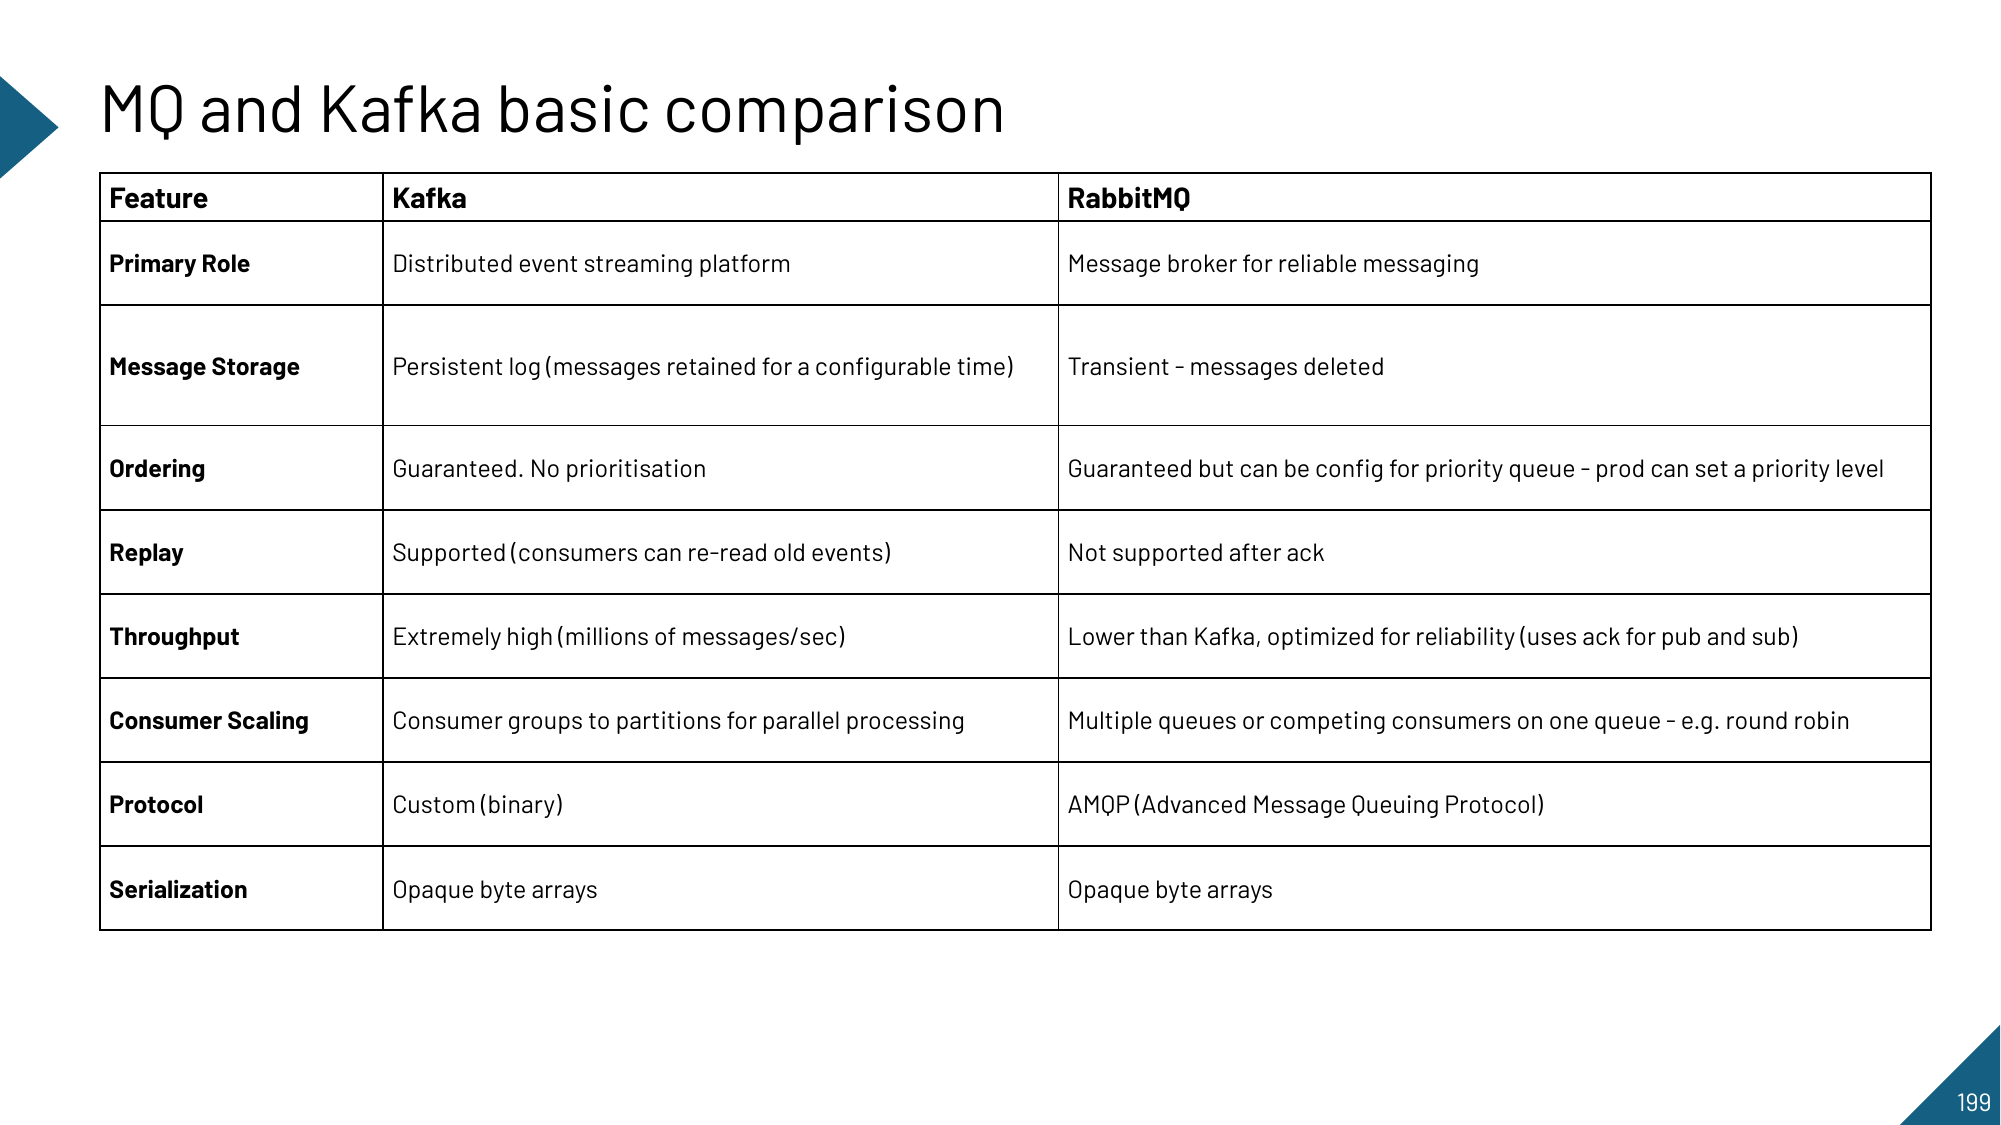

# MQ and Kafka basic comparison
| Feature | Kafka | RabbitMQ |
| --- | --- | --- |
| Primary Role | Distributed event streaming platform | Message broker for reliable messaging |
| Message Storage | Persistent log (messages retained for a configurable time) | Transient - messages deleted |
| Ordering | Guaranteed. No prioritisation | Guaranteed but can be config for priority queue - prod can set a priority level |
| Replay | Supported (consumers can re-read old events) | Not supported after ack |
| Throughput | Extremely high (millions of messages/sec) | Lower than Kafka, optimized for reliability (uses ack for pub and sub) |
| Consumer Scaling | Consumer groups to partitions for parallel processing | Multiple queues or competing consumers on one queue - e.g. round robin |
| Protocol | Custom (binary) | AMQP (Advanced Message Queuing Protocol) |
| Serialization | Opaque byte arrays | Opaque byte arrays |

199